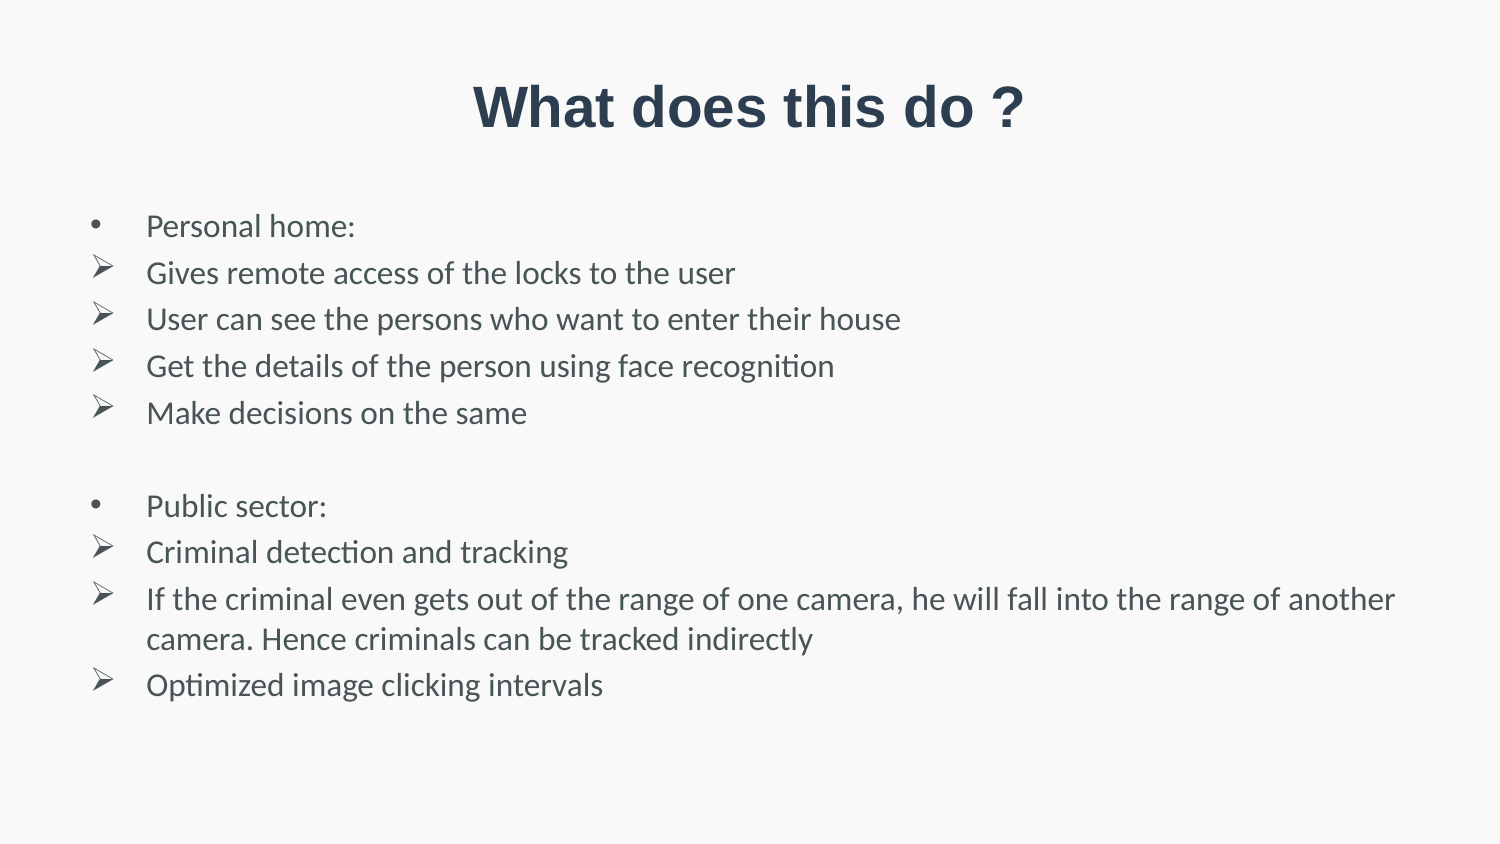

# What does this do ?
Personal home:
Gives remote access of the locks to the user
User can see the persons who want to enter their house
Get the details of the person using face recognition
Make decisions on the same

Public sector:
Criminal detection and tracking
If the criminal even gets out of the range of one camera, he will fall into the range of another camera. Hence criminals can be tracked indirectly
Optimized image clicking intervals